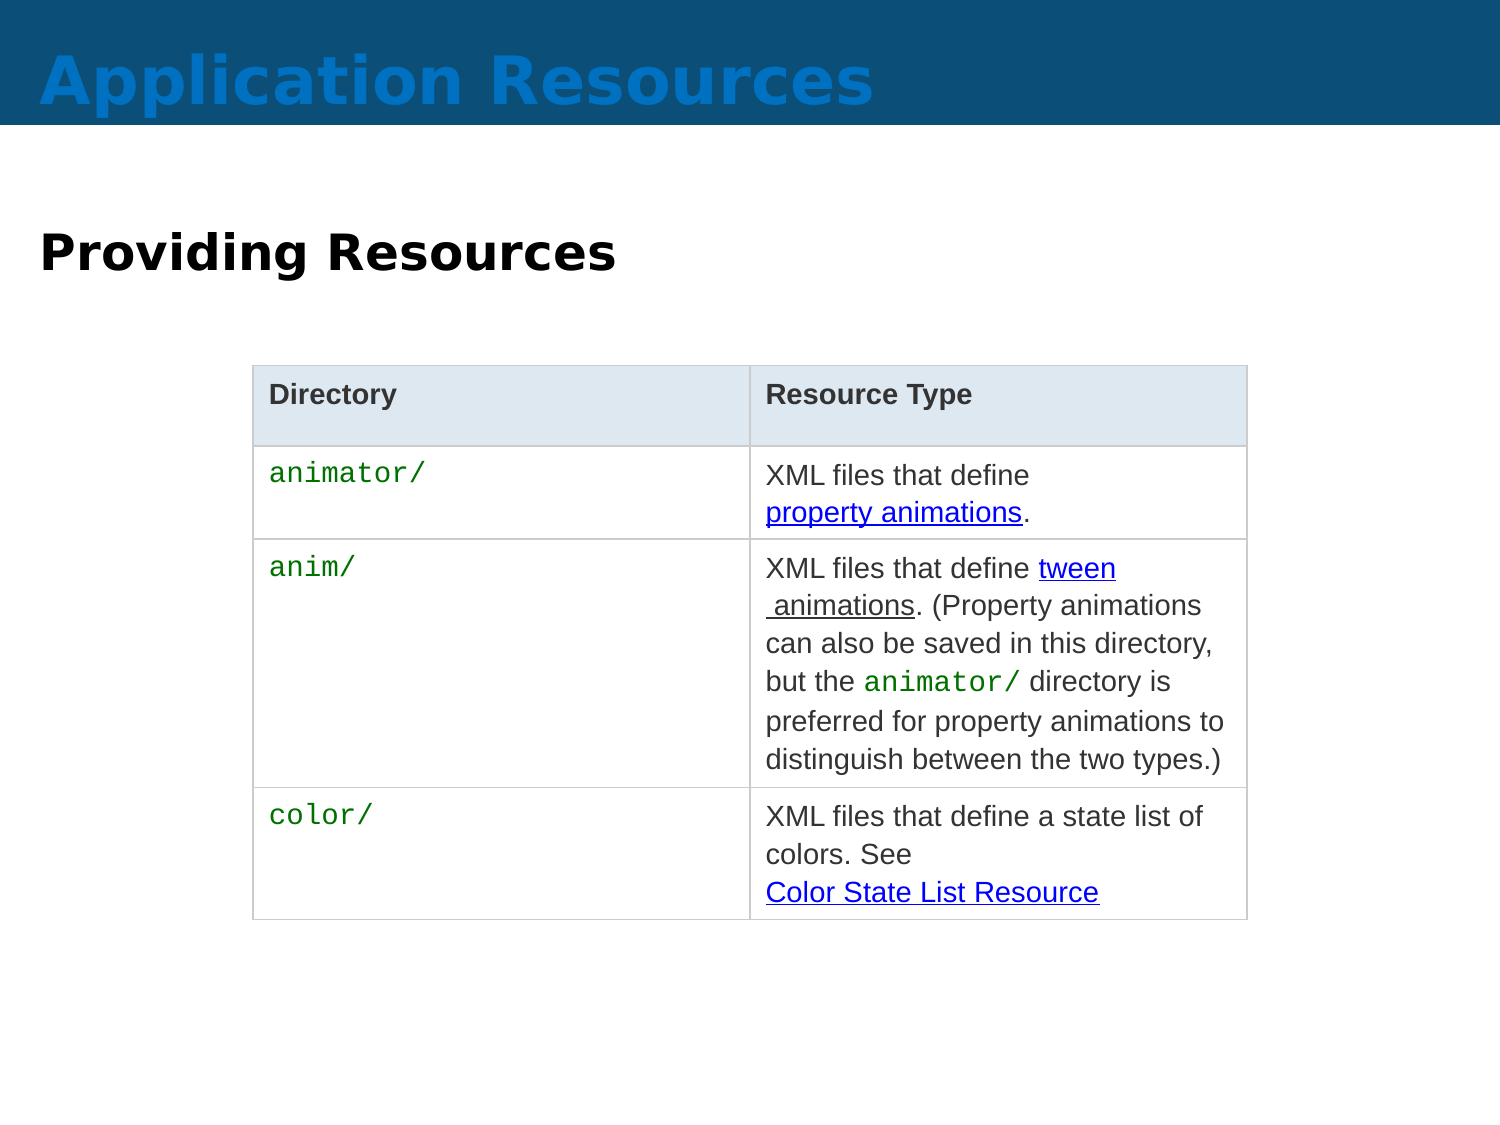

# Application Resources
Providing Resources
| Directory | Resource Type |
| --- | --- |
| animator/ | XML files that define property animations. |
| anim/ | XML files that define tween animations. (Property animations can also be saved in this directory, but the animator/ directory is preferred for property animations to distinguish between the two types.) |
| color/ | XML files that define a state list of colors. See Color State List Resource |